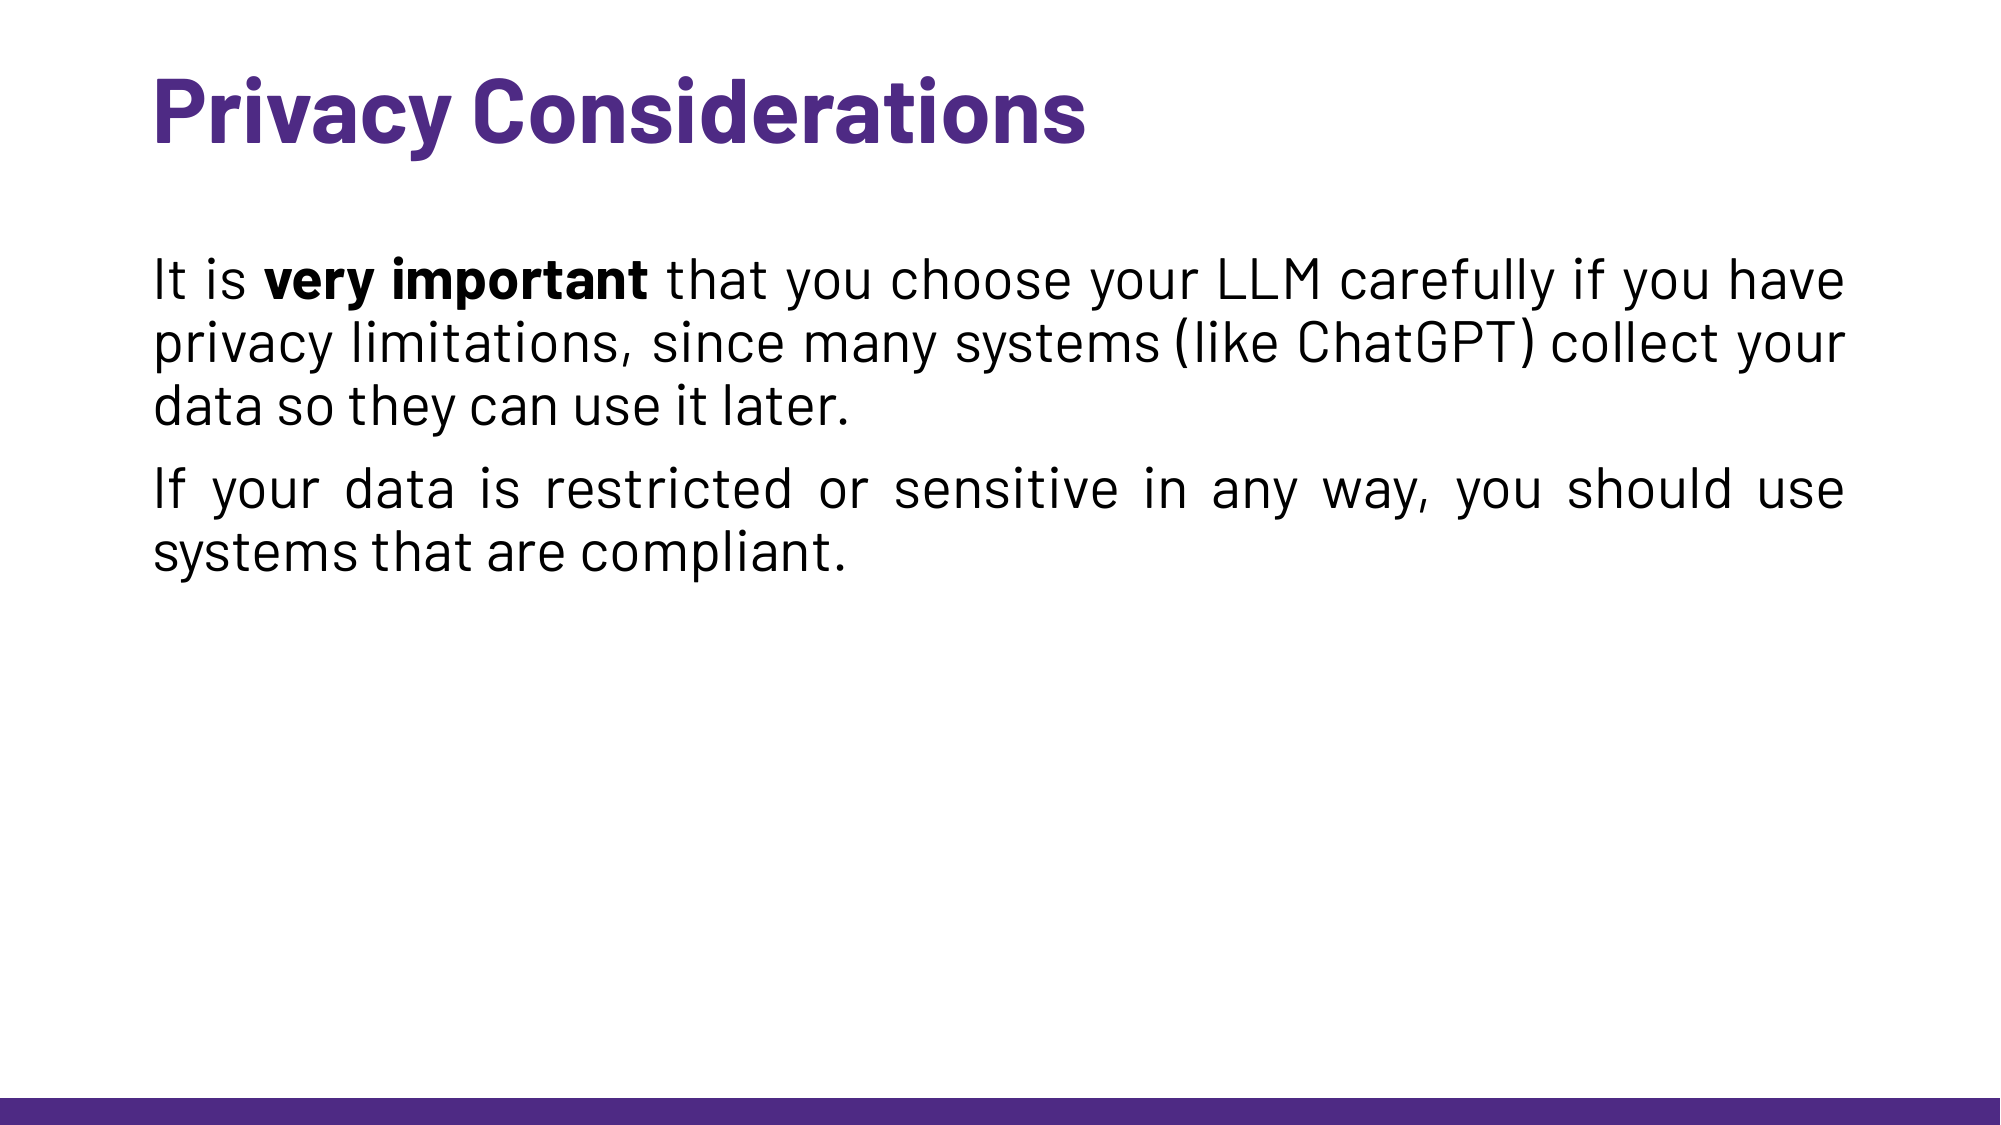

# Privacy Considerations
It is very important that you choose your LLM carefully if you have privacy limitations, since many systems (like ChatGPT) collect your data so they can use it later.
If your data is restricted or sensitive in any way, you should use systems that are compliant.